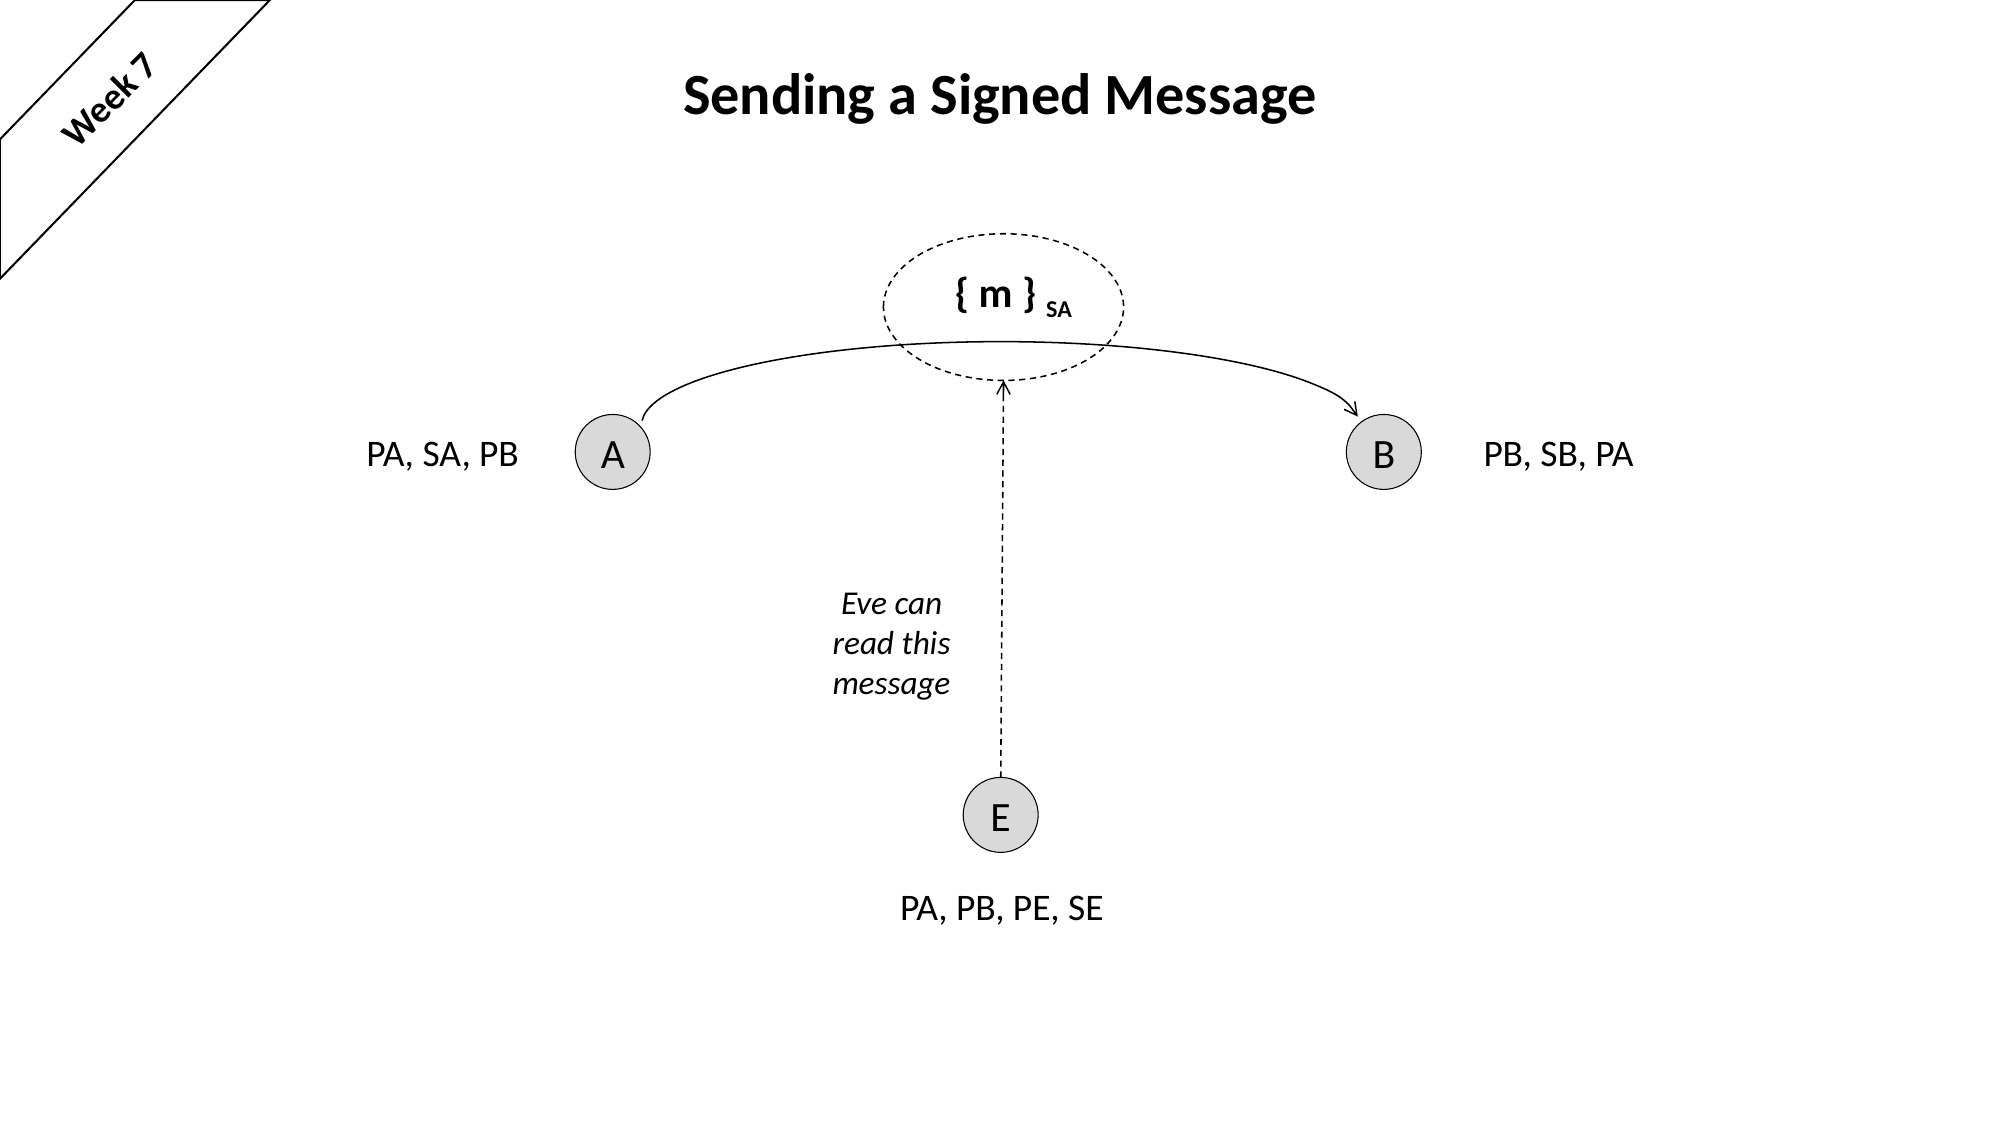

# Sending a Signed Message
Week 7

{ m } SA

A
B
PA, SA, PB
PB, SB, PA
Eve can
read this
message
E
PA, PB, PE, SE